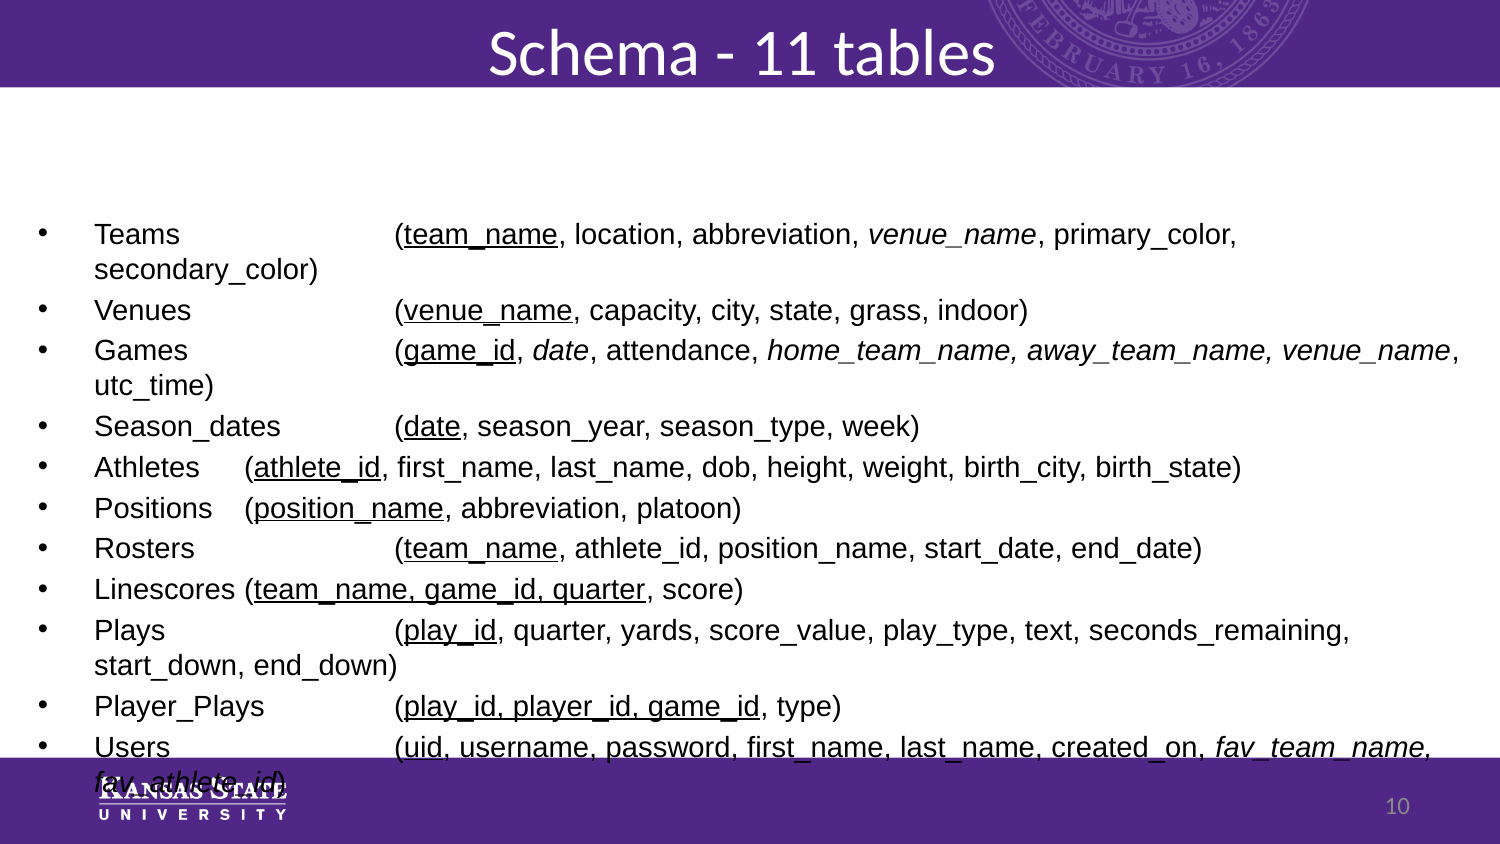

# Schema - 11 tables

Teams		(team_name, location, abbreviation, venue_name, primary_color, secondary_color)
Venues		(venue_name, capacity, city, state, grass, indoor)
Games		(game_id, date, attendance, home_team_name, away_team_name, venue_name, utc_time)
Season_dates	(date, season_year, season_type, week)
Athletes	(athlete_id, first_name, last_name, dob, height, weight, birth_city, birth_state)
Positions 	(position_name, abbreviation, platoon)
Rosters		(team_name, athlete_id, position_name, start_date, end_date)
Linescores	(team_name, game_id, quarter, score)
Plays		(play_id, quarter, yards, score_value, play_type, text, seconds_remaining, start_down, end_down)
Player_Plays	(play_id, player_id, game_id, type)
Users		(uid, username, password, first_name, last_name, created_on, fav_team_name, fav_athlete_id)

10